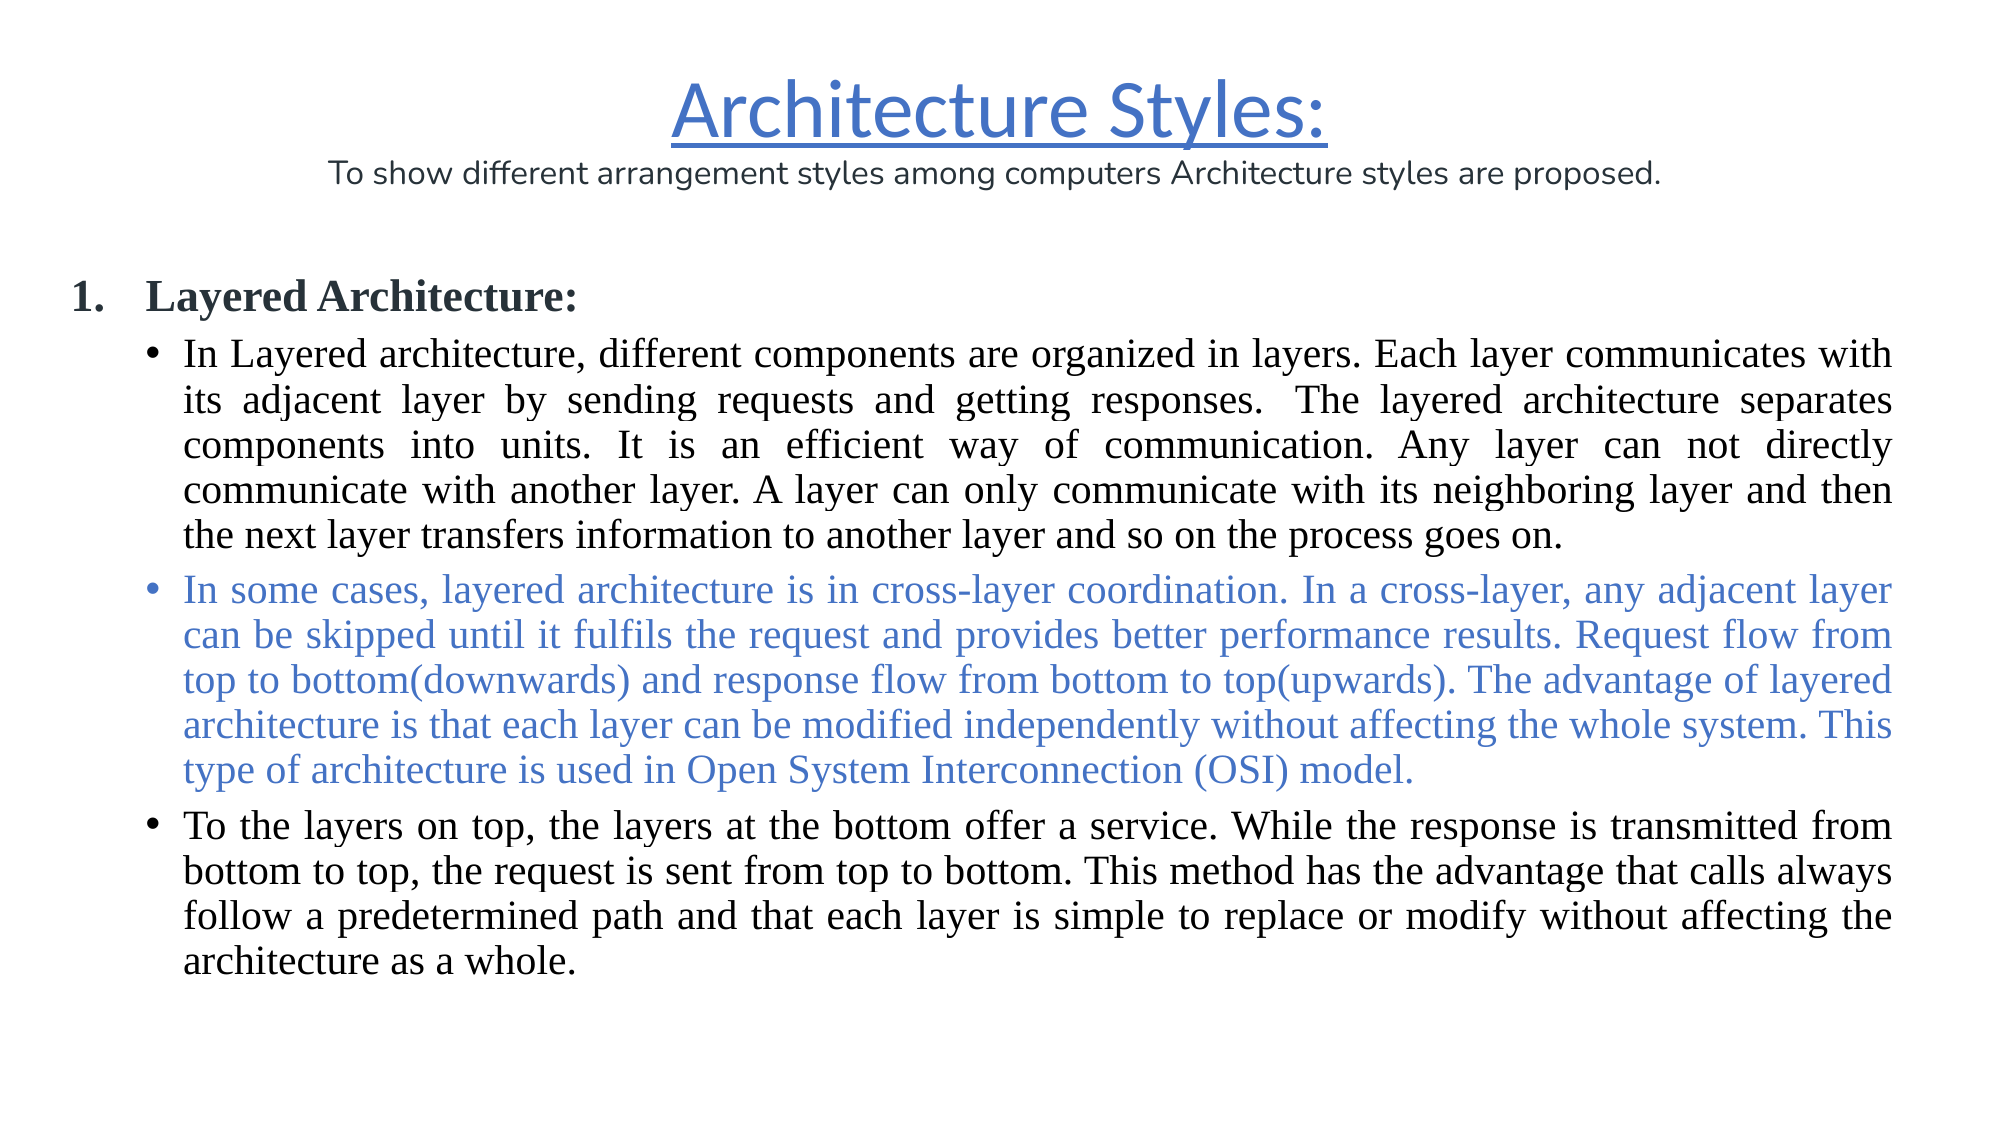

# Architecture Styles: To show different arrangement styles among computers Architecture styles are proposed.
Layered Architecture:
In Layered architecture, different components are organized in layers. Each layer communicates with its adjacent layer by sending requests and getting responses.  The layered architecture separates components into units. It is an efficient way of communication. Any layer can not directly communicate with another layer. A layer can only communicate with its neighboring layer and then the next layer transfers information to another layer and so on the process goes on.
In some cases, layered architecture is in cross-layer coordination. In a cross-layer, any adjacent layer can be skipped until it fulfils the request and provides better performance results. Request flow from top to bottom(downwards) and response flow from bottom to top(upwards). The advantage of layered architecture is that each layer can be modified independently without affecting the whole system. This type of architecture is used in Open System Interconnection (OSI) model.
To the layers on top, the layers at the bottom offer a service. While the response is transmitted from bottom to top, the request is sent from top to bottom. This method has the advantage that calls always follow a predetermined path and that each layer is simple to replace or modify without affecting the architecture as a whole.